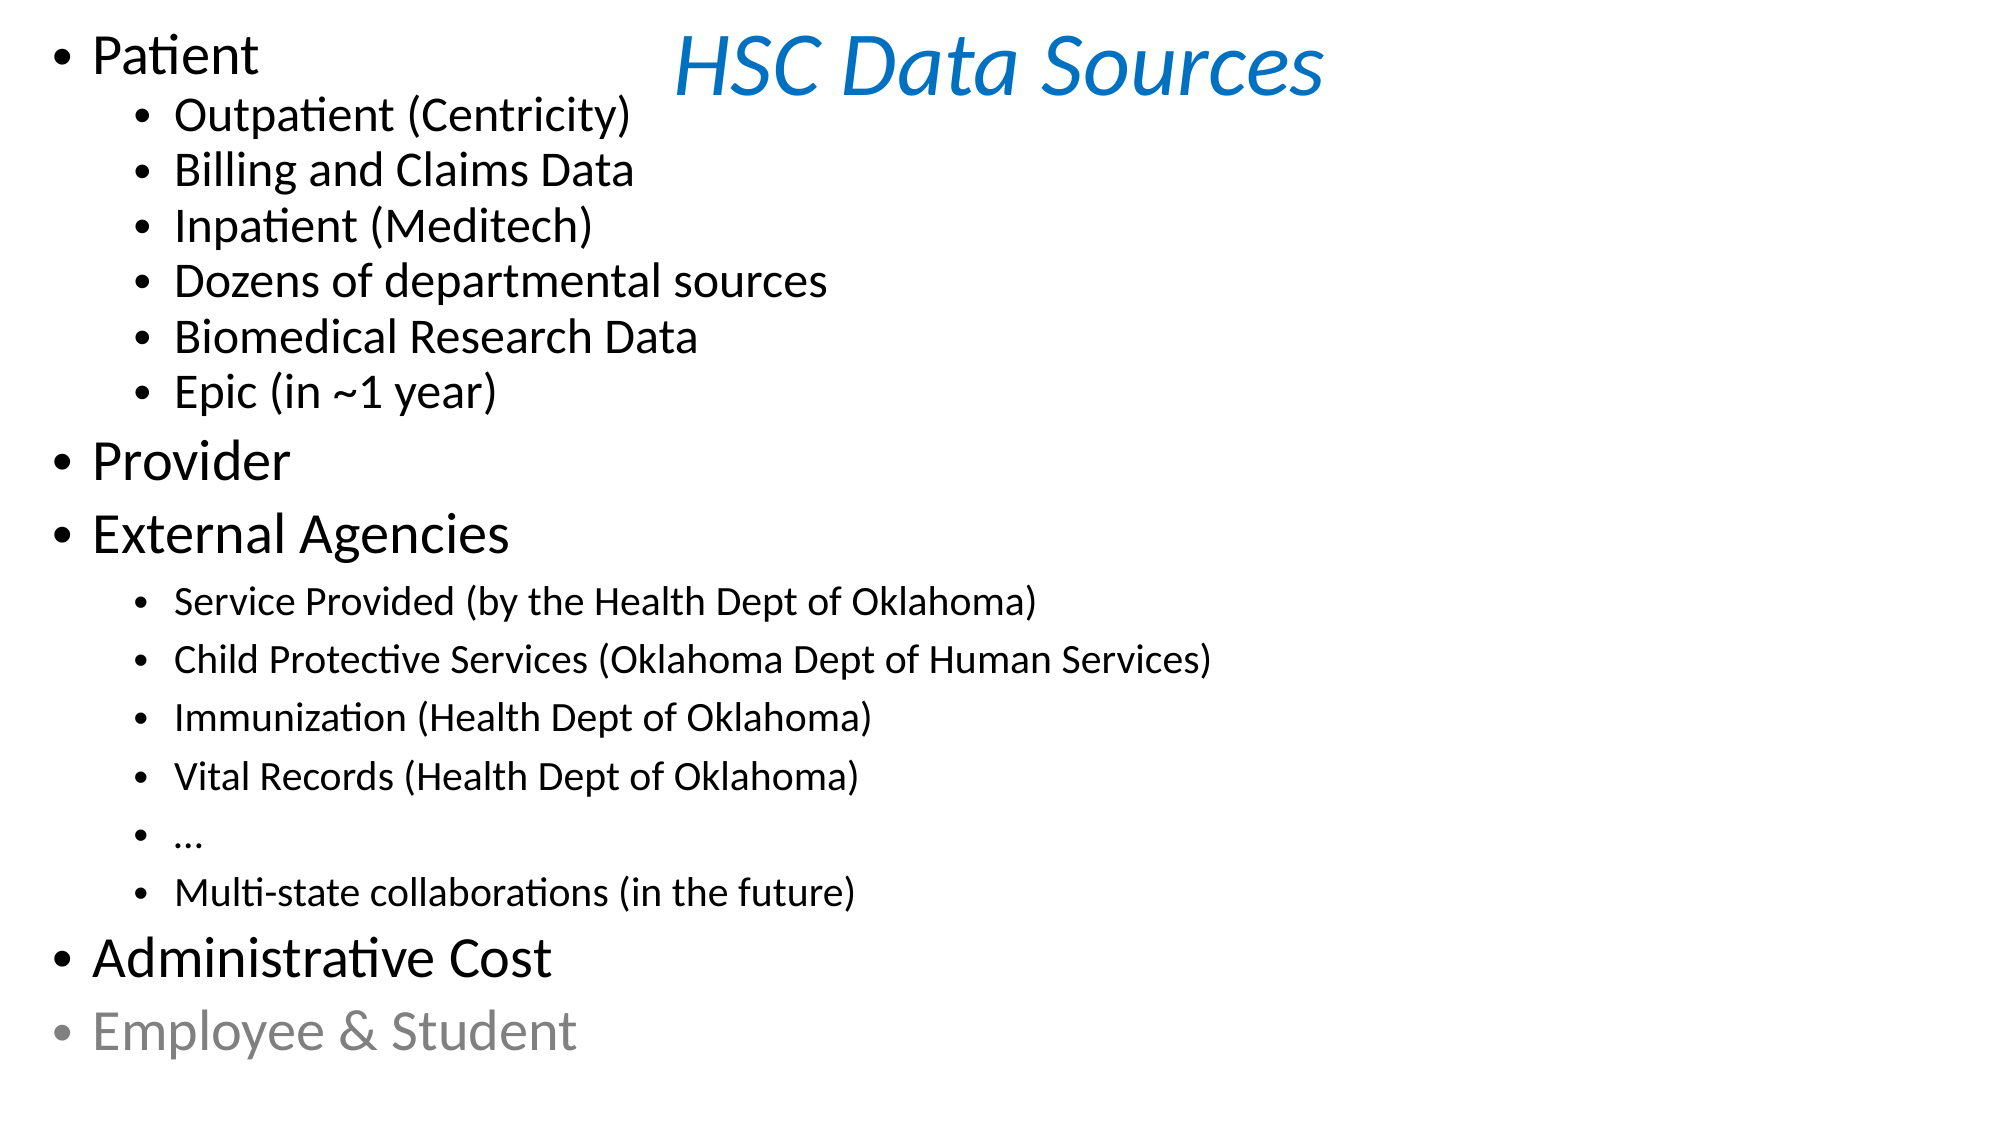

# HSC Data Sources
Patient
Outpatient (Centricity)
Billing and Claims Data
Inpatient (Meditech)
Dozens of departmental sources
Biomedical Research Data
Epic (in ~1 year)
Provider
External Agencies
Service Provided (by the Health Dept of Oklahoma)
Child Protective Services (Oklahoma Dept of Human Services)
Immunization (Health Dept of Oklahoma)
Vital Records (Health Dept of Oklahoma)
…
Multi-state collaborations (in the future)
Administrative Cost
Employee & Student